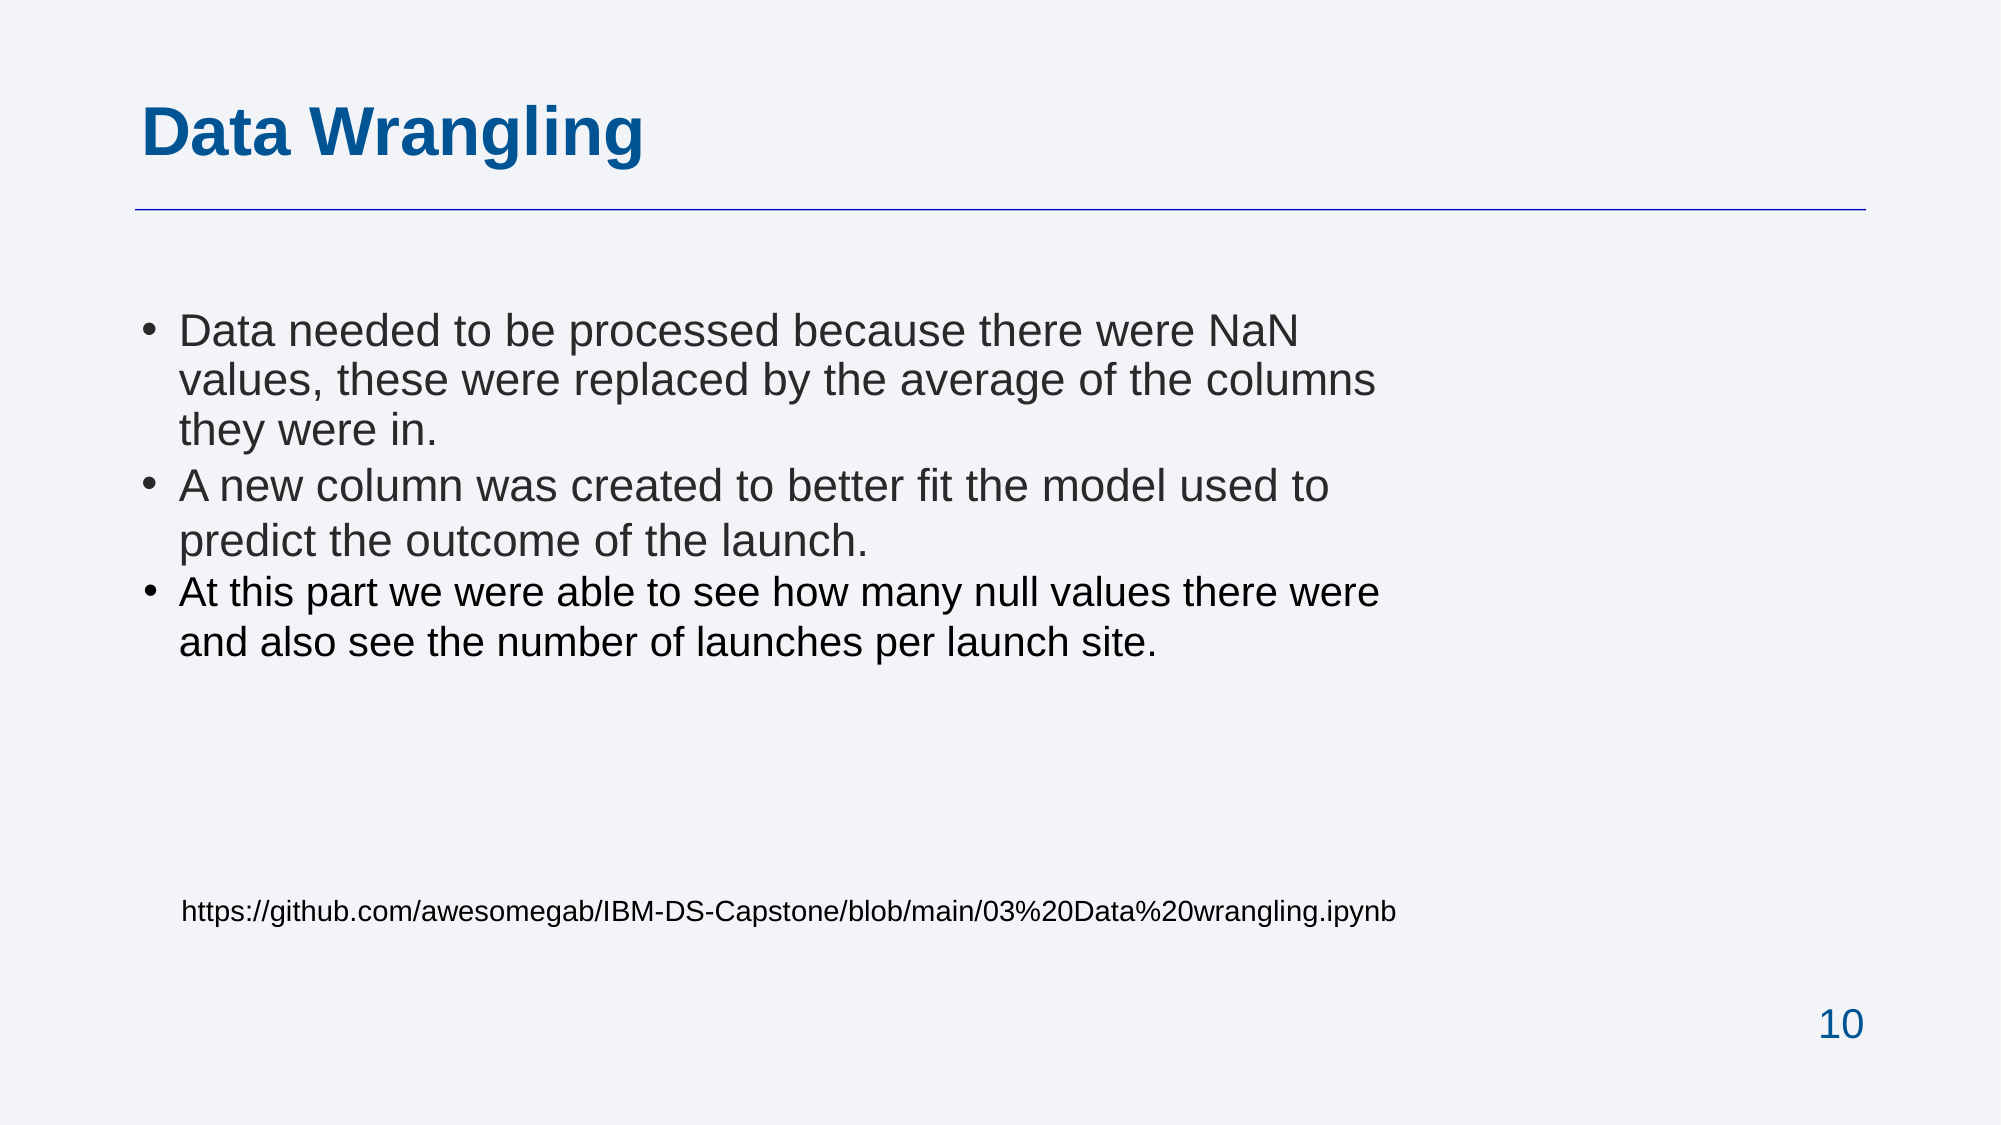

Data Wrangling
Data needed to be processed because there were NaN values, these were replaced by the average of the columns they were in.
A new column was created to better fit the model used to predict the outcome of the launch.
At this part we were able to see how many null values there were and also see the number of launches per launch site.

https://github.com/awesomegab/IBM-DS-Capstone/blob/main/03%20Data%20wrangling.ipynb
10